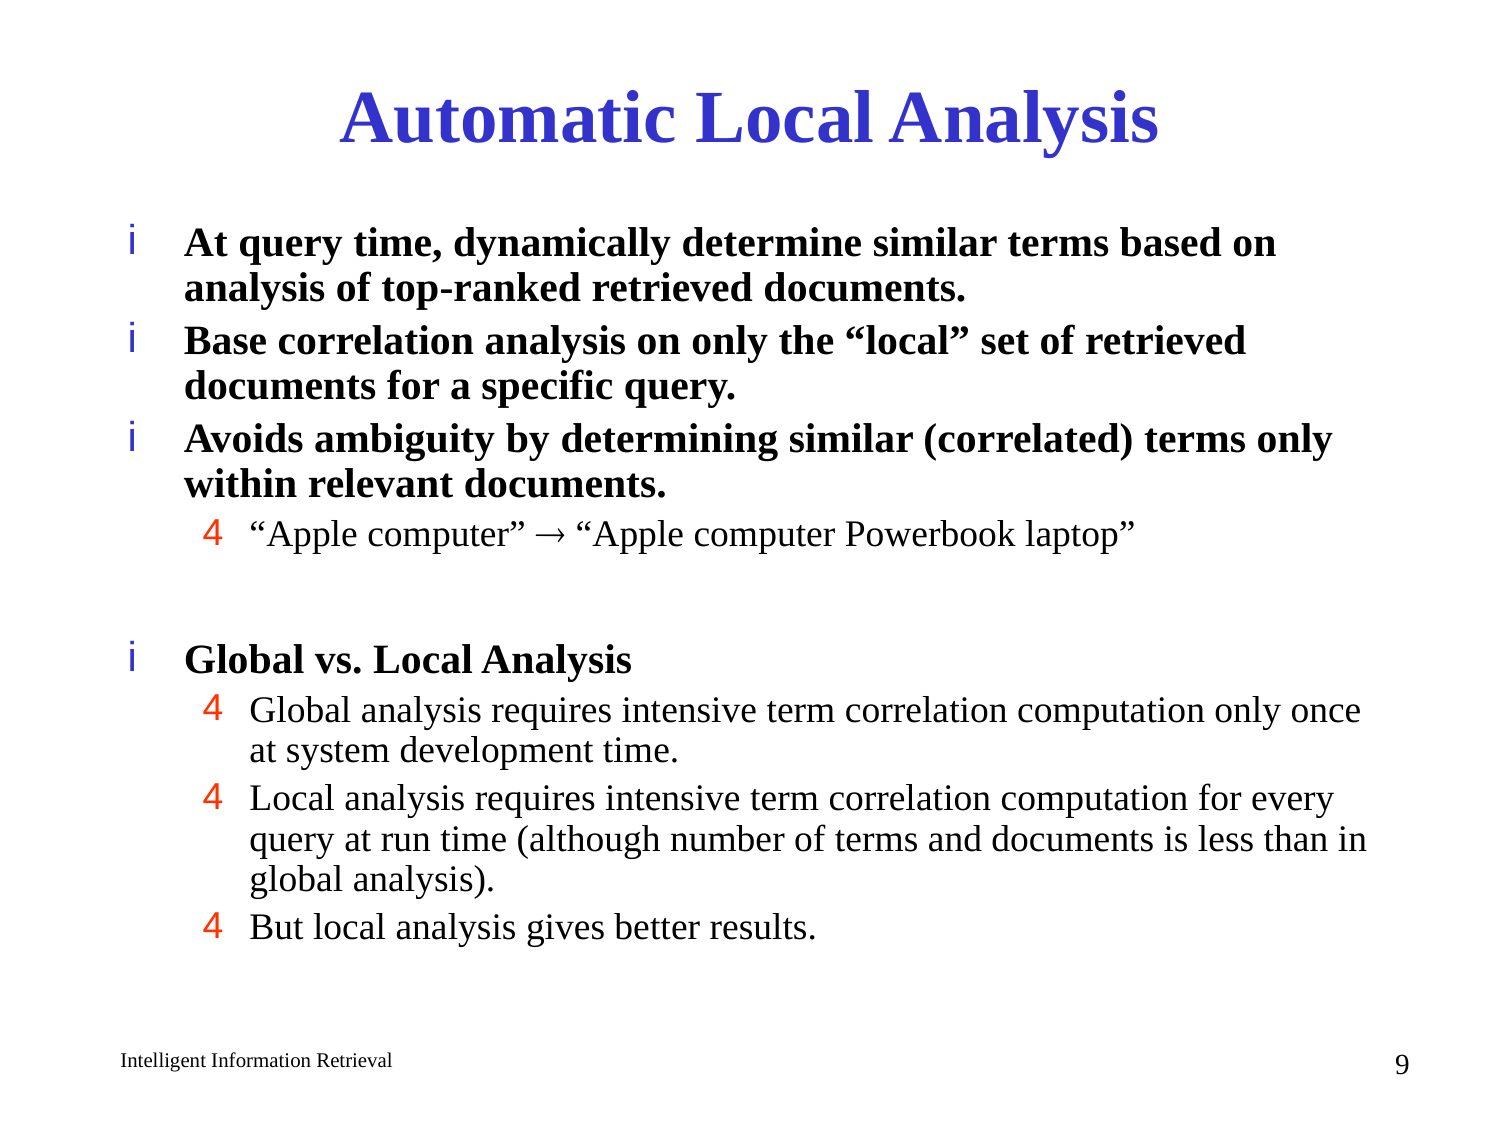

# Automatic Local Analysis
At query time, dynamically determine similar terms based on analysis of top-ranked retrieved documents.
Base correlation analysis on only the “local” set of retrieved documents for a specific query.
Avoids ambiguity by determining similar (correlated) terms only within relevant documents.
“Apple computer” → “Apple computer Powerbook laptop”

Global vs. Local Analysis
Global analysis requires intensive term correlation computation only once at system development time.
Local analysis requires intensive term correlation computation for every query at run time (although number of terms and documents is less than in global analysis).
But local analysis gives better results.
9
Intelligent Information Retrieval